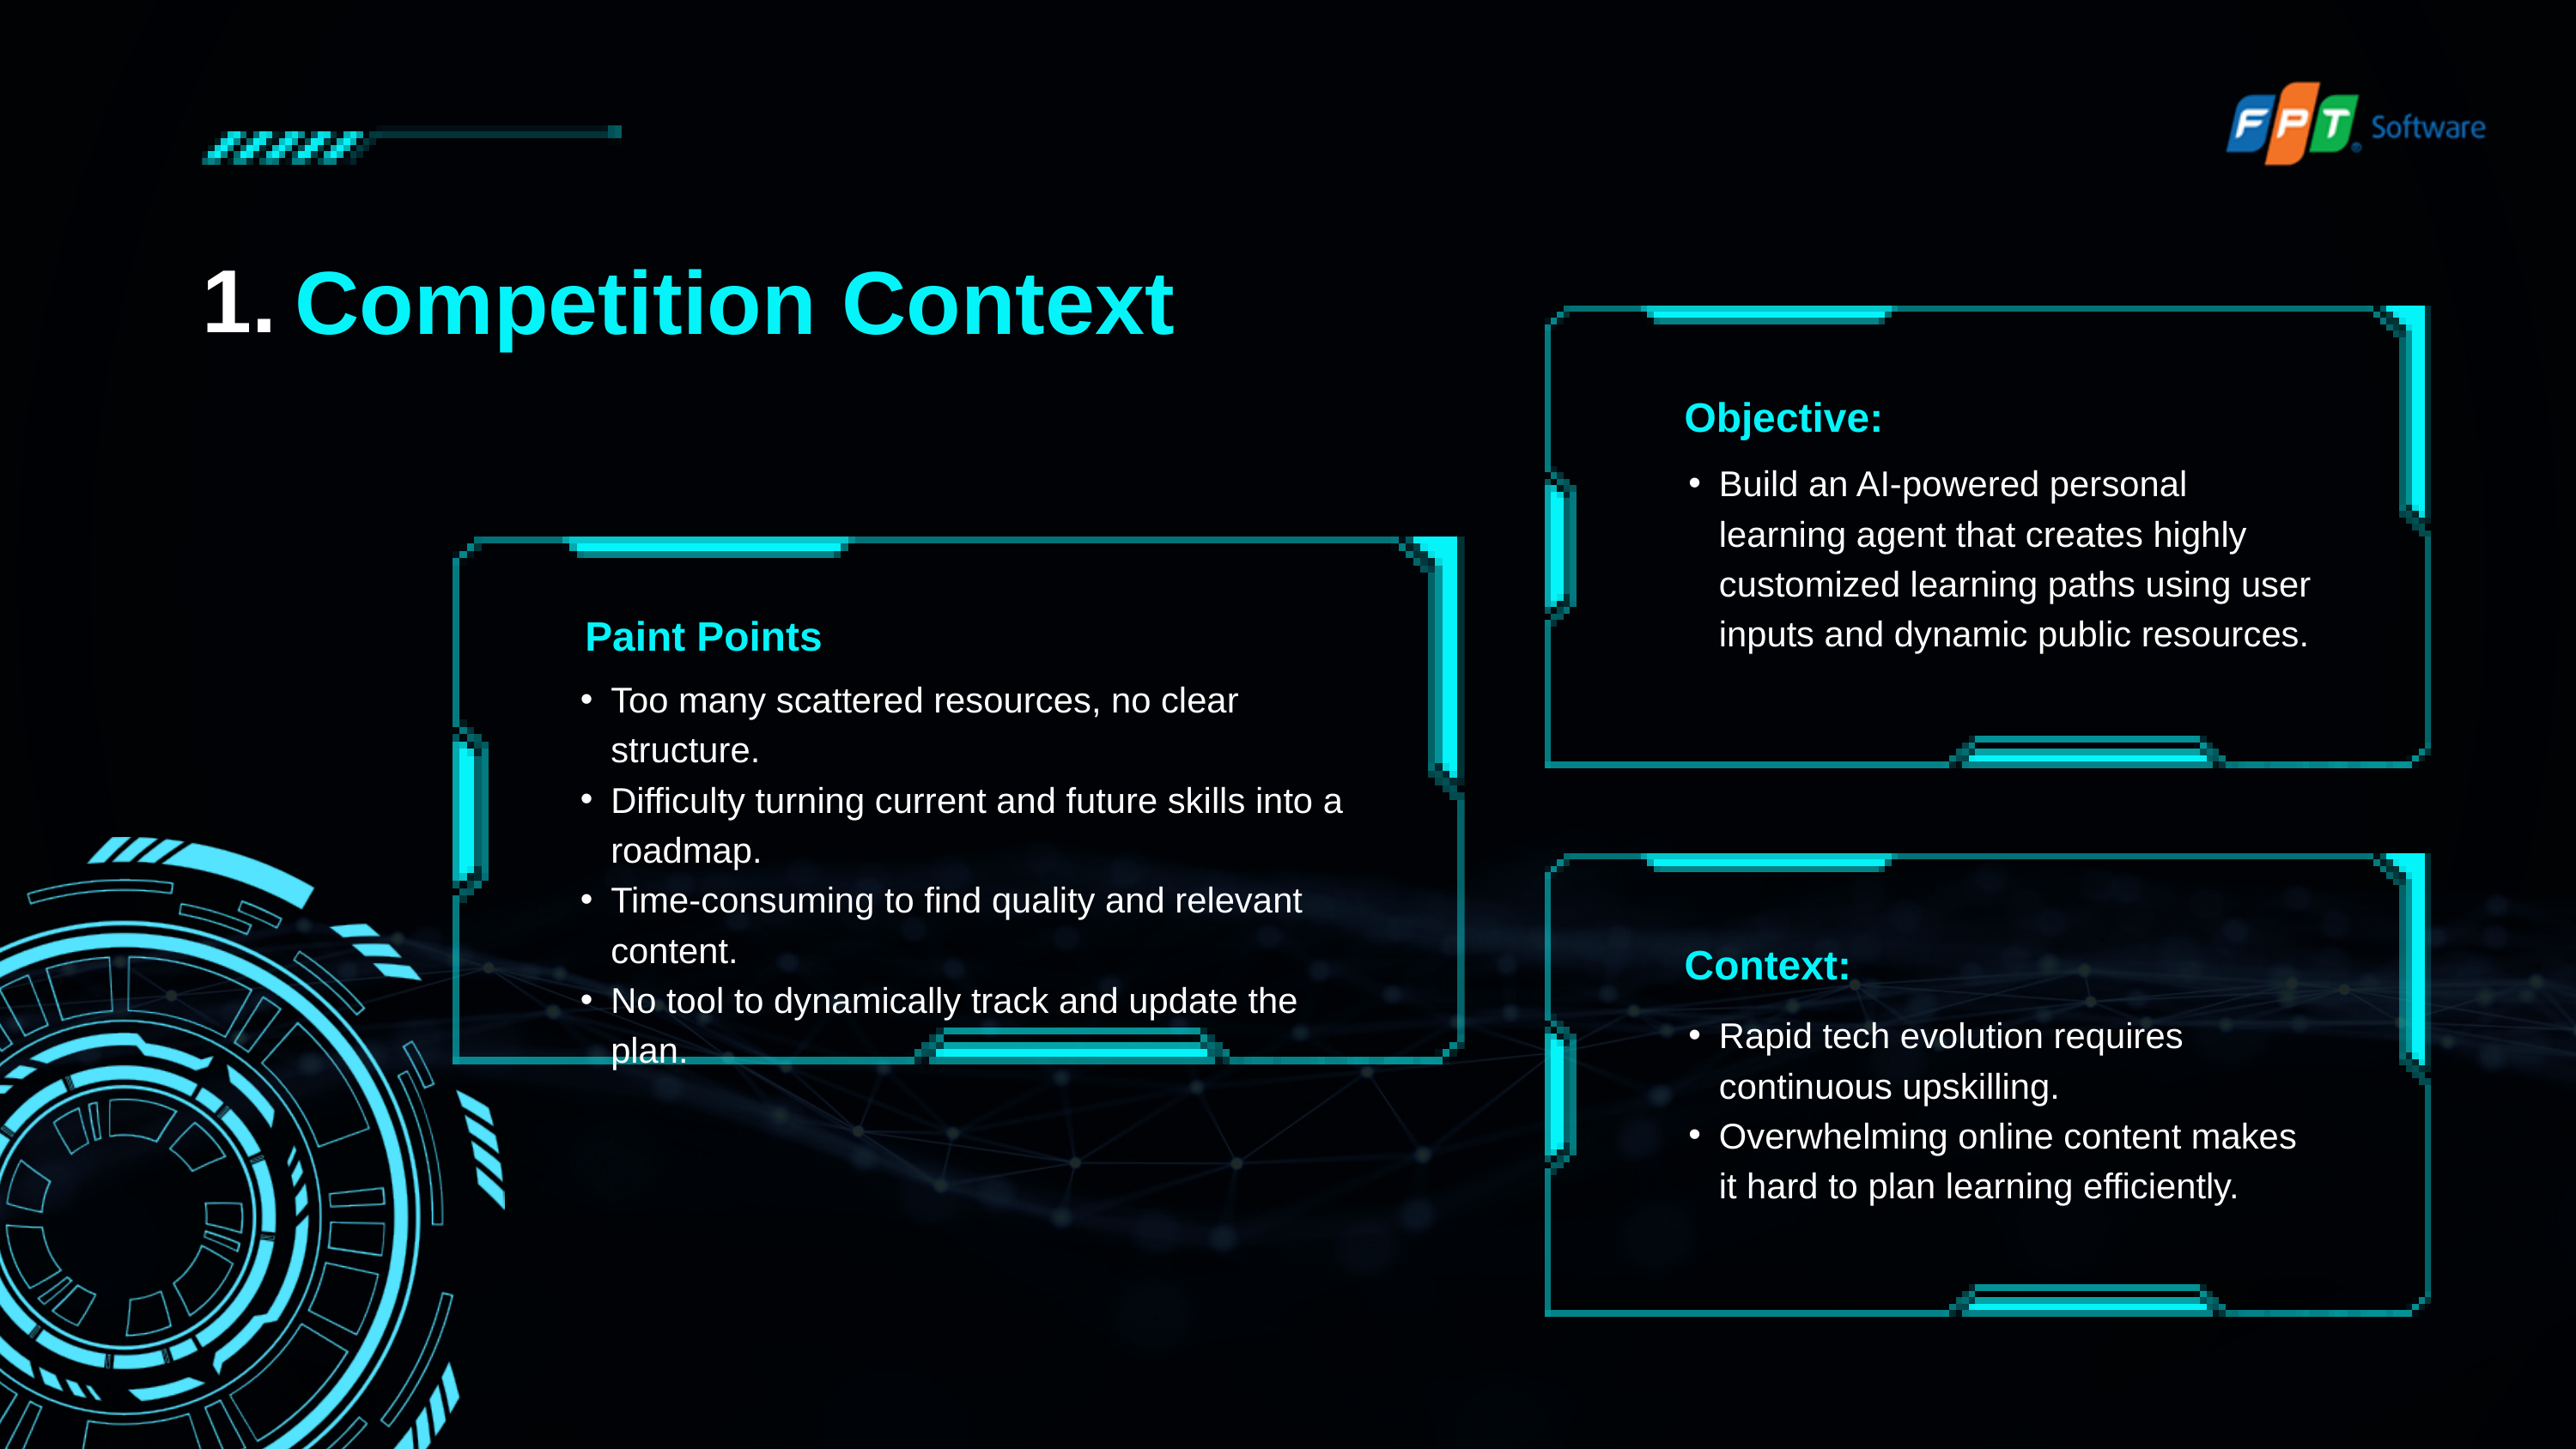

1.
Competition Context

Objective:
Build an AI-powered personal learning agent that creates highly customized learning paths using user inputs and dynamic public resources.

Paint Points
Too many scattered resources, no clear structure.
Difficulty turning current and future skills into a roadmap.
Time-consuming to find quality and relevant content.
No tool to dynamically track and update the plan.

Context:
Rapid tech evolution requires continuous upskilling.
Overwhelming online content makes it hard to plan learning efficiently.